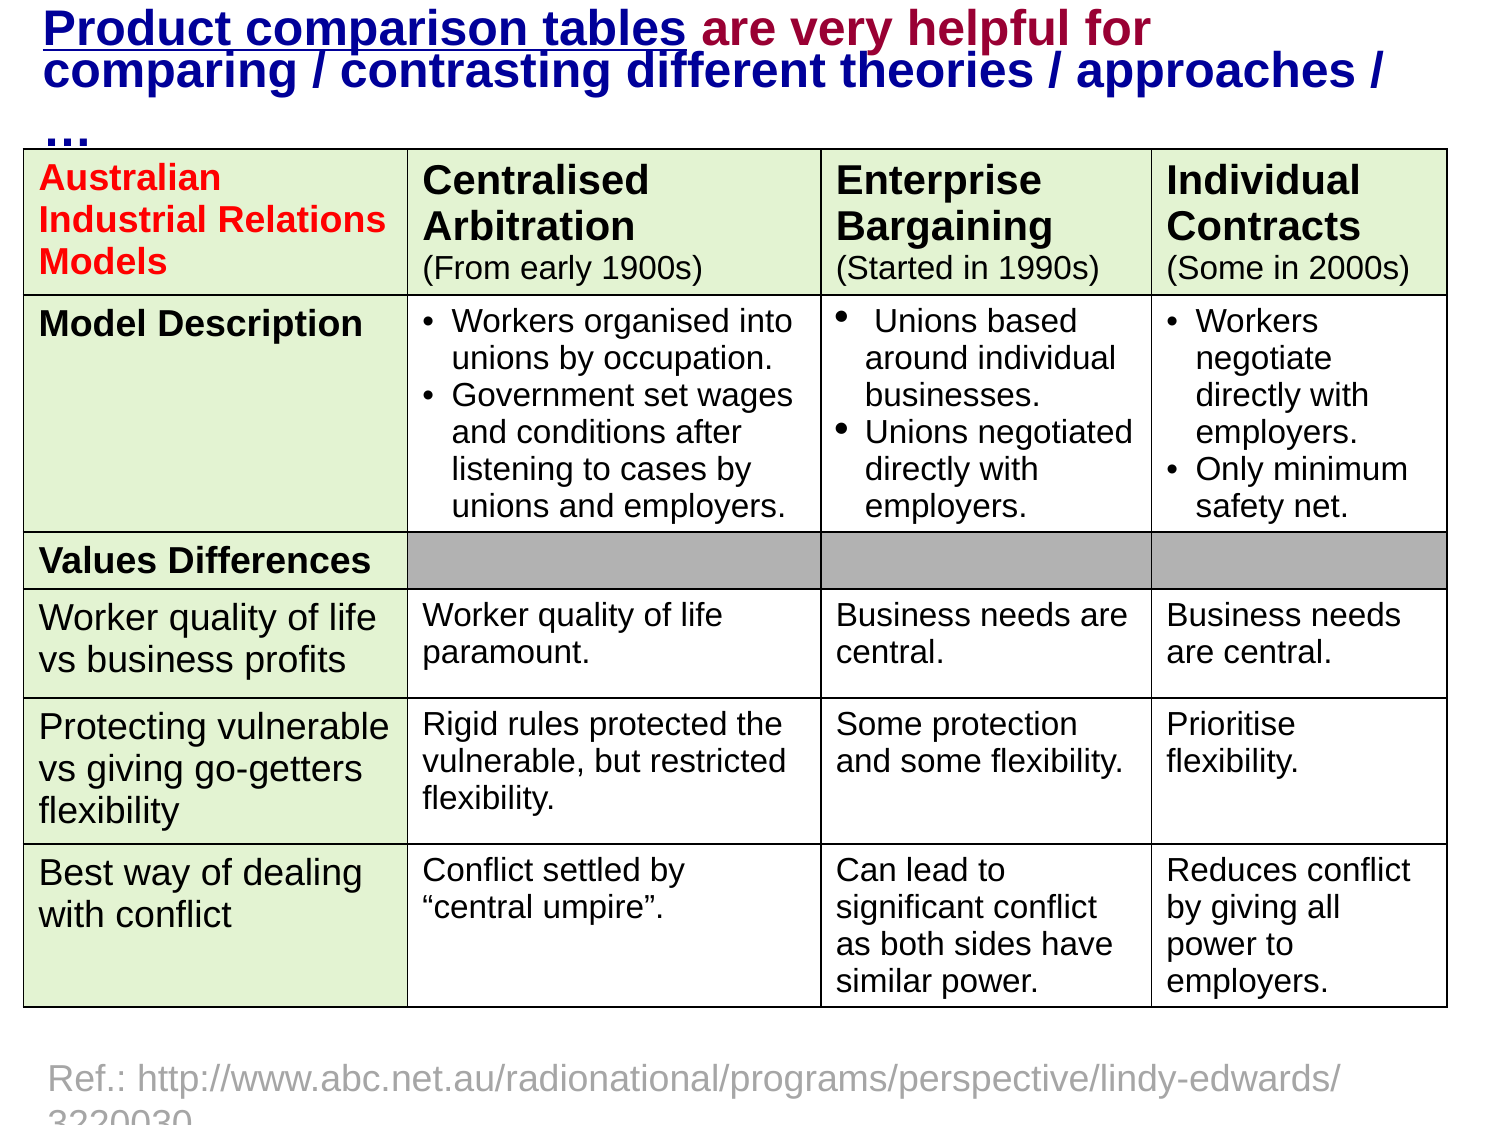

Product comparison tables are very helpful for comparing / contrasting different theories / approaches / …
| Australian Industrial Relations Models | Centralised Arbitration (From early 1900s) | Enterprise Bargaining (Started in 1990s) | Individual Contracts (Some in 2000s) |
| --- | --- | --- | --- |
| Model Description | Workers organised into unions by occupation. Government set wages and conditions after listening to cases by unions and employers. | Unions based around individual businesses. Unions negotiated directly with employers. | Workers negotiate directly with employers. Only minimum safety net. |
| Values Differences |  |  |  |
| Worker quality of life vs business profits | Worker quality of life paramount. | Business needs are central. | Business needs are central. |
| Protecting vulnerable vs giving go-getters flexibility | Rigid rules protected the vulnerable, but restricted flexibility. | Some protection and some flexibility. | Prioritise flexibility. |
| Best way of dealing with conflict | Conflict settled by “central umpire”. | Can lead to significant conflict as both sides have similar power. | Reduces conflict by giving all power to employers. |
Ref.: http://www.abc.net.au/radionational/programs/perspective/lindy-edwards/3220030